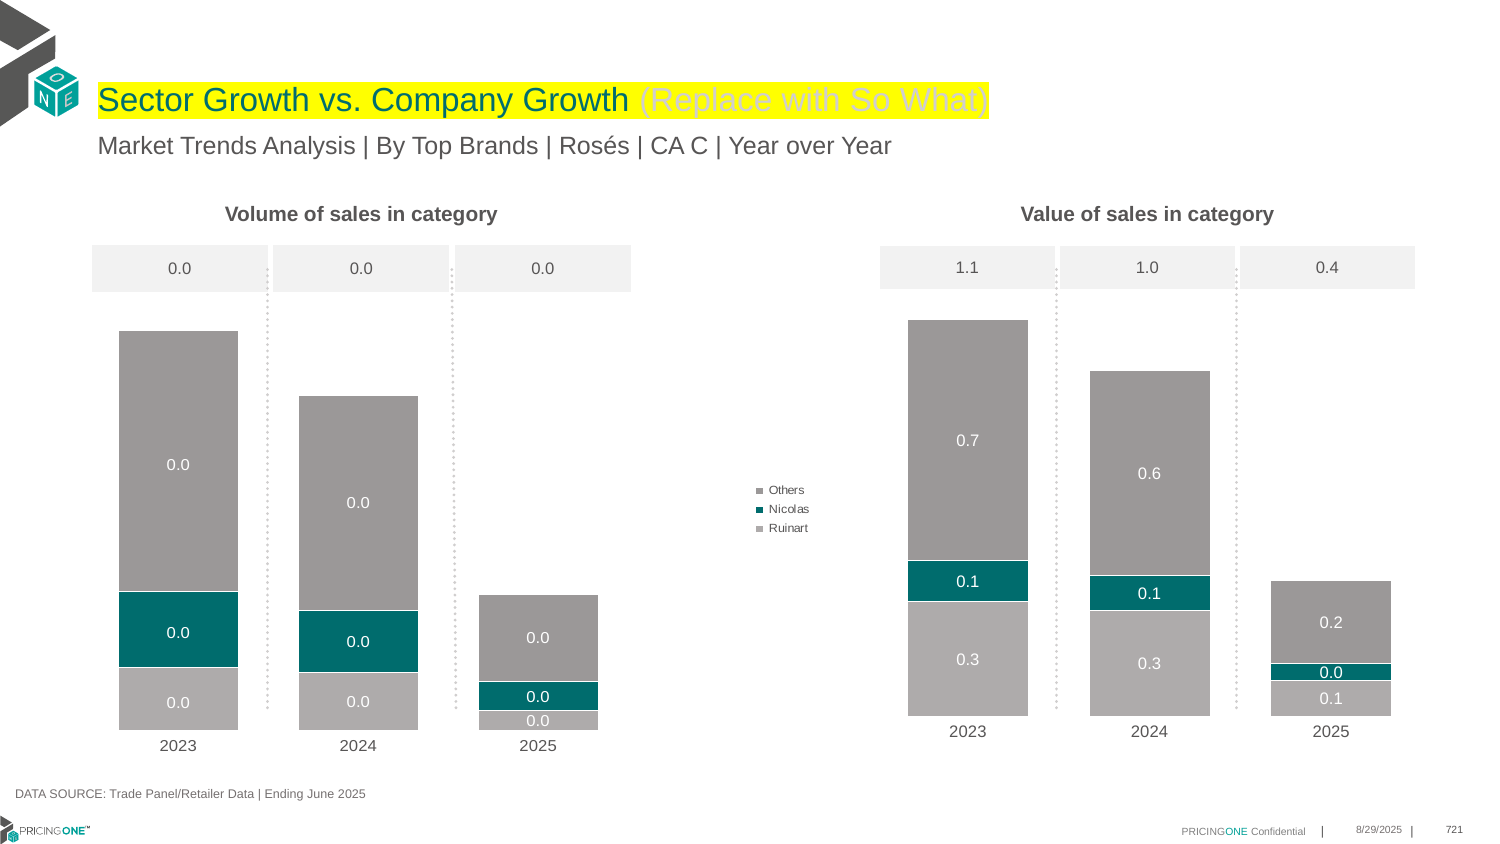

# Sector Growth vs. Company Growth (Replace with So What)
Market Trends Analysis | By Top Brands | Rosés | CA C | Year over Year
| Value of sales in category |  |  |
| --- | --- | --- |
| 1.1 | 1.0 | 0.4 |
| Volume of sales in category |  |  |
| --- | --- | --- |
| 0.0 | 0.0 | 0.0 |

### Chart

| Category | Ruinart | Nicolas | Others |
|---|---|---|---|
| 2023 | 0.328388 | 0.116869 | 0.691904 |
| 2024 | 0.302842 | 0.09933 | 0.588364 |
| 2025 | 0.102384 | 0.046921 | 0.238718 |

### Chart

| Category | Ruinart | Nicolas | Others |
|---|---|---|---|
| 2023 | 0.002608 | 0.003155 | 0.010865 |
| 2024 | 0.002429 | 0.00258 | 0.008901 |
| 2025 | 0.000824 | 0.001207 | 0.003635 |
DATA SOURCE: Trade Panel/Retailer Data | Ending June 2025

8/29/2025
721